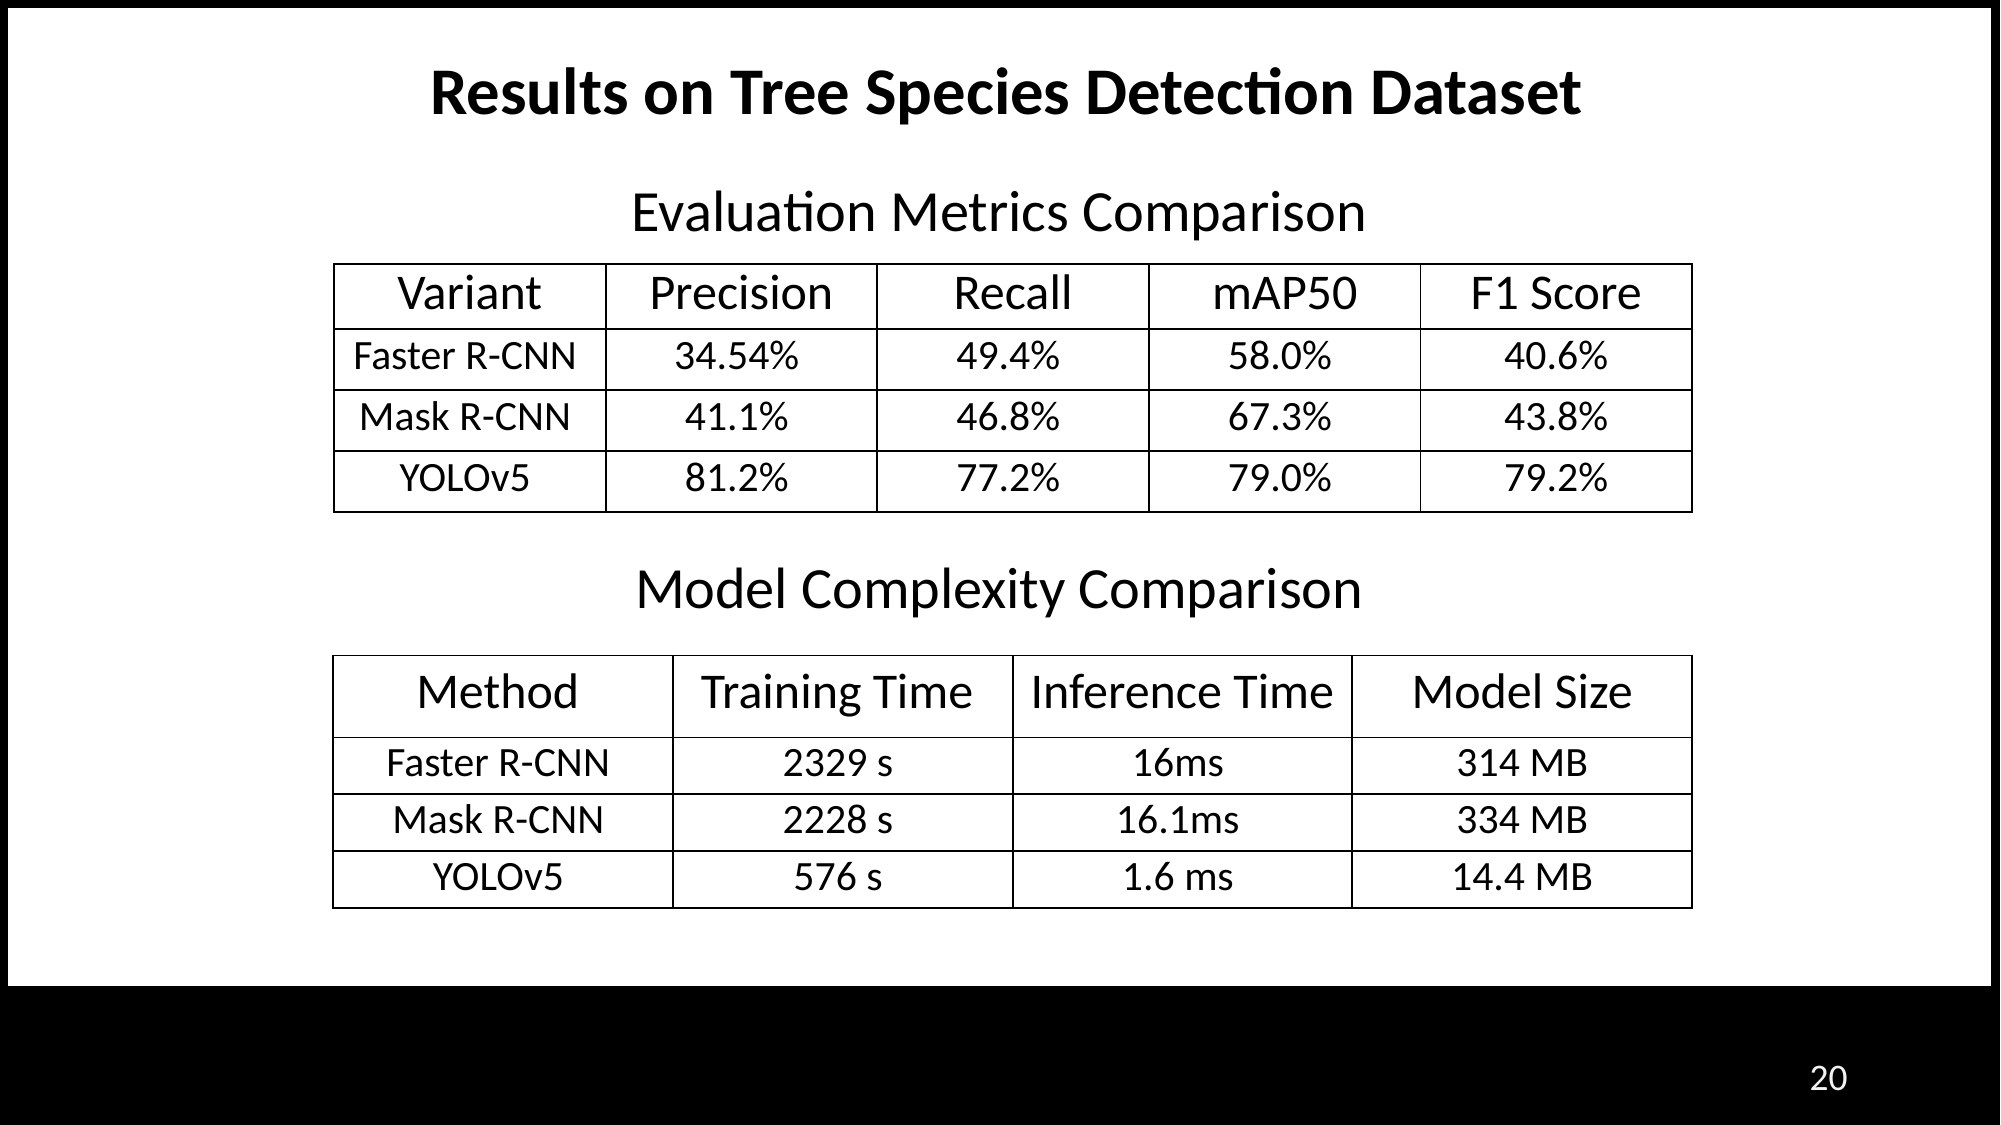

Results on Tree Species Detection Dataset

Evaluation Metrics Comparison
| Variant | Precision | Recall | mAP50 | F1 Score |
| --- | --- | --- | --- | --- |
| Faster R-CNN | 34.54% | 49.4% | 58.0% | 40.6% |
| Mask R-CNN | 41.1% | 46.8% | 67.3% | 43.8% |
| YOLOv5 | 81.2% | 77.2% | 79.0% | 79.2% |
Model Complexity Comparison
| Method | Training Time | Inference Time | Model Size |
| --- | --- | --- | --- |
| Faster R-CNN | 2329 s | 16ms | 314 MB |
| Mask R-CNN | 2228 s | 16.1ms | 334 MB |
| YOLOv5 | 576 s | 1.6 ms | 14.4 MB |

20